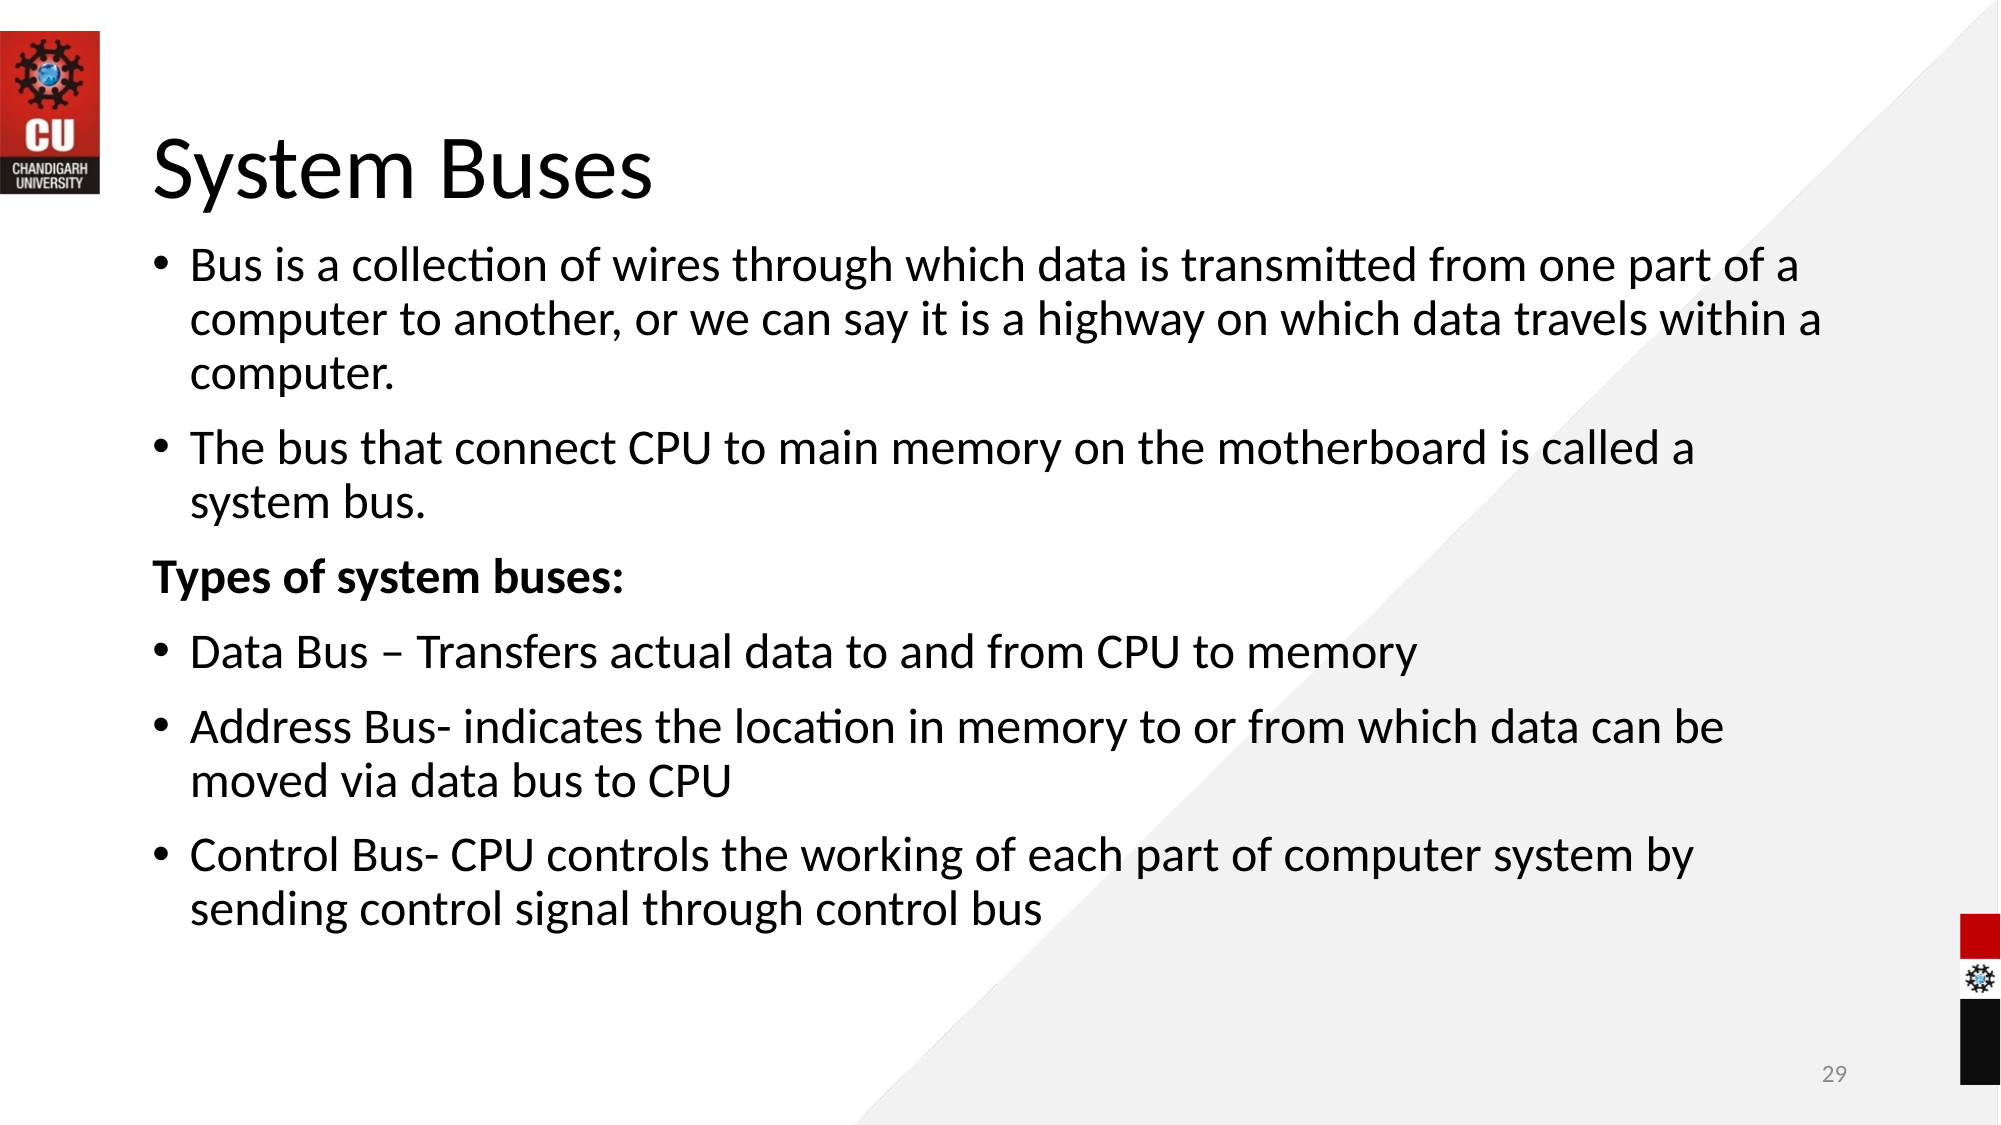

# System Buses
Bus is a collection of wires through which data is transmitted from one part of a computer to another, or we can say it is a highway on which data travels within a computer.
The bus that connect CPU to main memory on the motherboard is called a system bus.
Types of system buses:
Data Bus – Transfers actual data to and from CPU to memory
Address Bus- indicates the location in memory to or from which data can be moved via data bus to CPU
Control Bus- CPU controls the working of each part of computer system by sending control signal through control bus

29